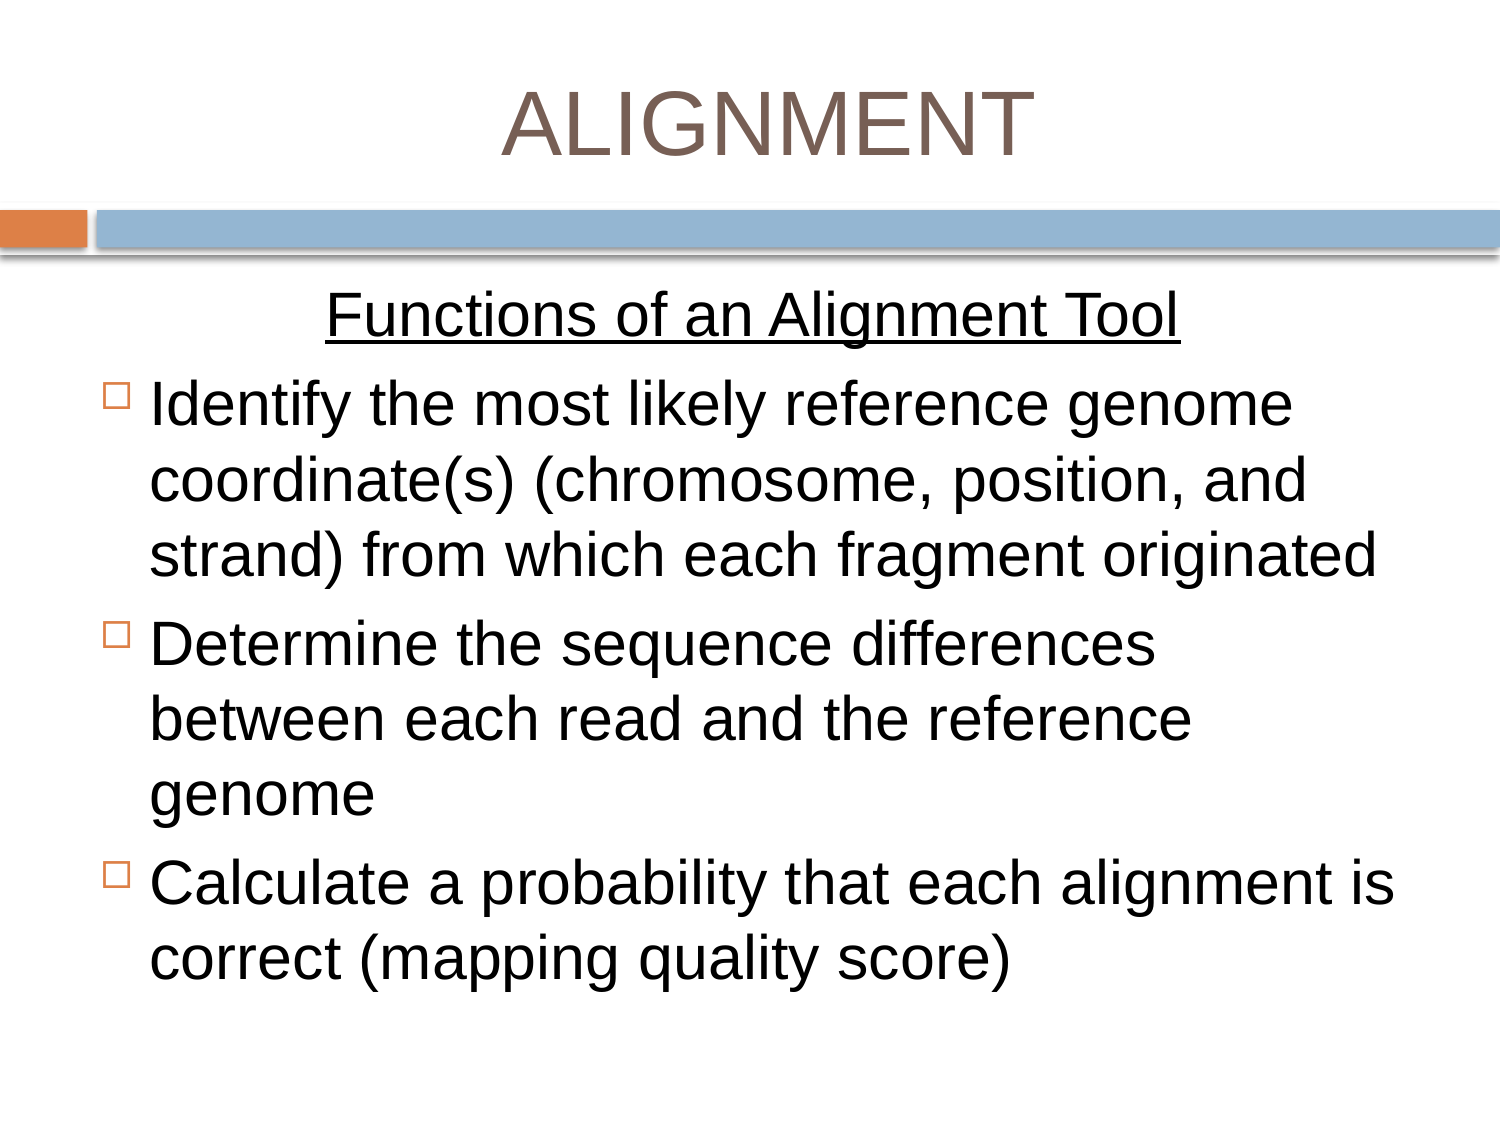

# ALIGNMENT
Functions of an Alignment Tool
Identify the most likely reference genome coordinate(s) (chromosome, position, and strand) from which each fragment originated
Determine the sequence differences between each read and the reference genome
Calculate a probability that each alignment is correct (mapping quality score)